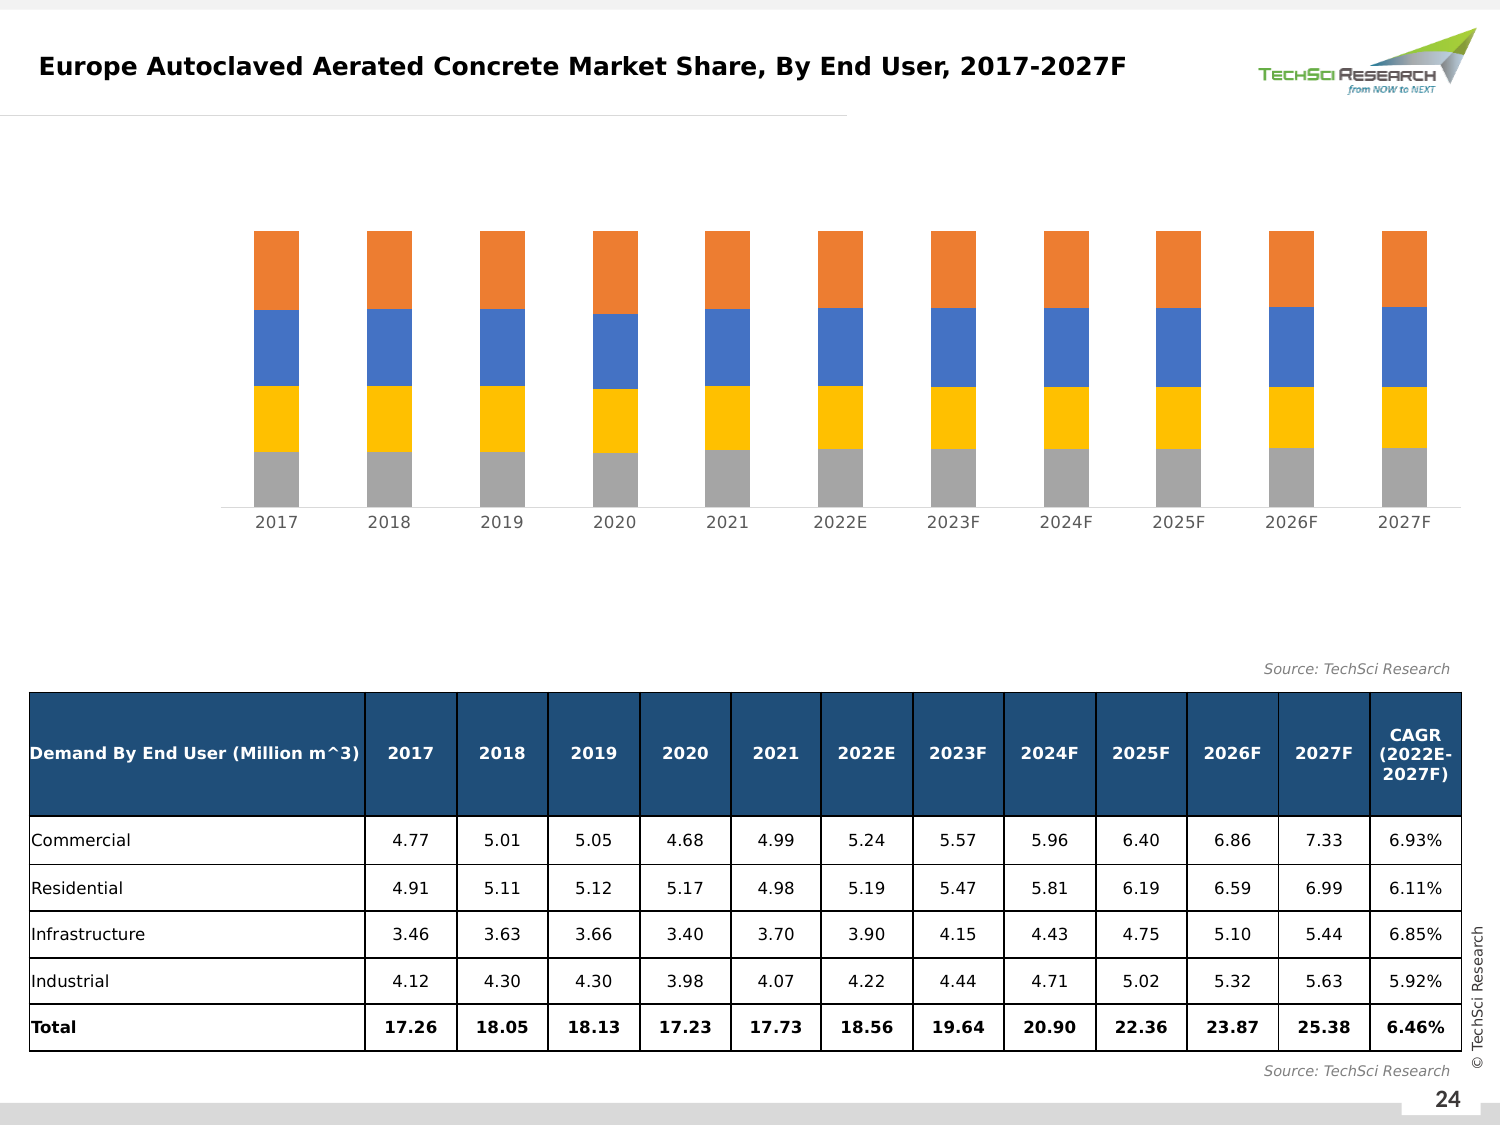

Europe Autoclaved Aerated Concrete Market Share, By End User, 2017-2027F

### Chart

| Category | Infrastructure | Industrial | Commercial | Residential |
|---|---|---|---|---|
| 2017 | 0.2007 | 0.23870000000000002 | 0.2764 | 0.2842 |
| 2018 | 0.2011 | 0.238 | 0.27759999999999996 | 0.2833 |
| 2019 | 0.2016 | 0.23720000000000008 | 0.2788 | 0.2824 |
| 2020 | 0.1976 | 0.2310000000000001 | 0.27149999999999996 | 0.2999 |
| 2021 | 0.2087 | 0.22939999999999994 | 0.2813 | 0.2806 |
| 2022E | 0.2103 | 0.22750000000000004 | 0.2825 | 0.2797 |
| 2023F | 0.2115 | 0.2259 | 0.2838 | 0.2788 |
| 2024F | 0.2118 | 0.22530000000000006 | 0.28500000000000003 | 0.2779 |
| 2025F | 0.2124 | 0.22429999999999994 | 0.2863 | 0.277 |
| 2026F | 0.2135 | 0.2229 | 0.2875 | 0.2761 |
| 2027F | 0.2142 | 0.2218 | 0.2888 | 0.2752 |
Source: TechSci Research
| Demand By End User (Million m^3) | 2017 | 2018 | 2019 | 2020 | 2021 | 2022E | 2023F | 2024F | 2025F | 2026F | 2027F | CAGR (2022E-2027F) |
| --- | --- | --- | --- | --- | --- | --- | --- | --- | --- | --- | --- | --- |
| Commercial | 4.77 | 5.01 | 5.05 | 4.68 | 4.99 | 5.24 | 5.57 | 5.96 | 6.40 | 6.86 | 7.33 | 6.93% |
| Residential | 4.91 | 5.11 | 5.12 | 5.17 | 4.98 | 5.19 | 5.47 | 5.81 | 6.19 | 6.59 | 6.99 | 6.11% |
| Infrastructure | 3.46 | 3.63 | 3.66 | 3.40 | 3.70 | 3.90 | 4.15 | 4.43 | 4.75 | 5.10 | 5.44 | 6.85% |
| Industrial | 4.12 | 4.30 | 4.30 | 3.98 | 4.07 | 4.22 | 4.44 | 4.71 | 5.02 | 5.32 | 5.63 | 5.92% |
| Total | 17.26 | 18.05 | 18.13 | 17.23 | 17.73 | 18.56 | 19.64 | 20.90 | 22.36 | 23.87 | 25.38 | 6.46% |
Source: TechSci Research